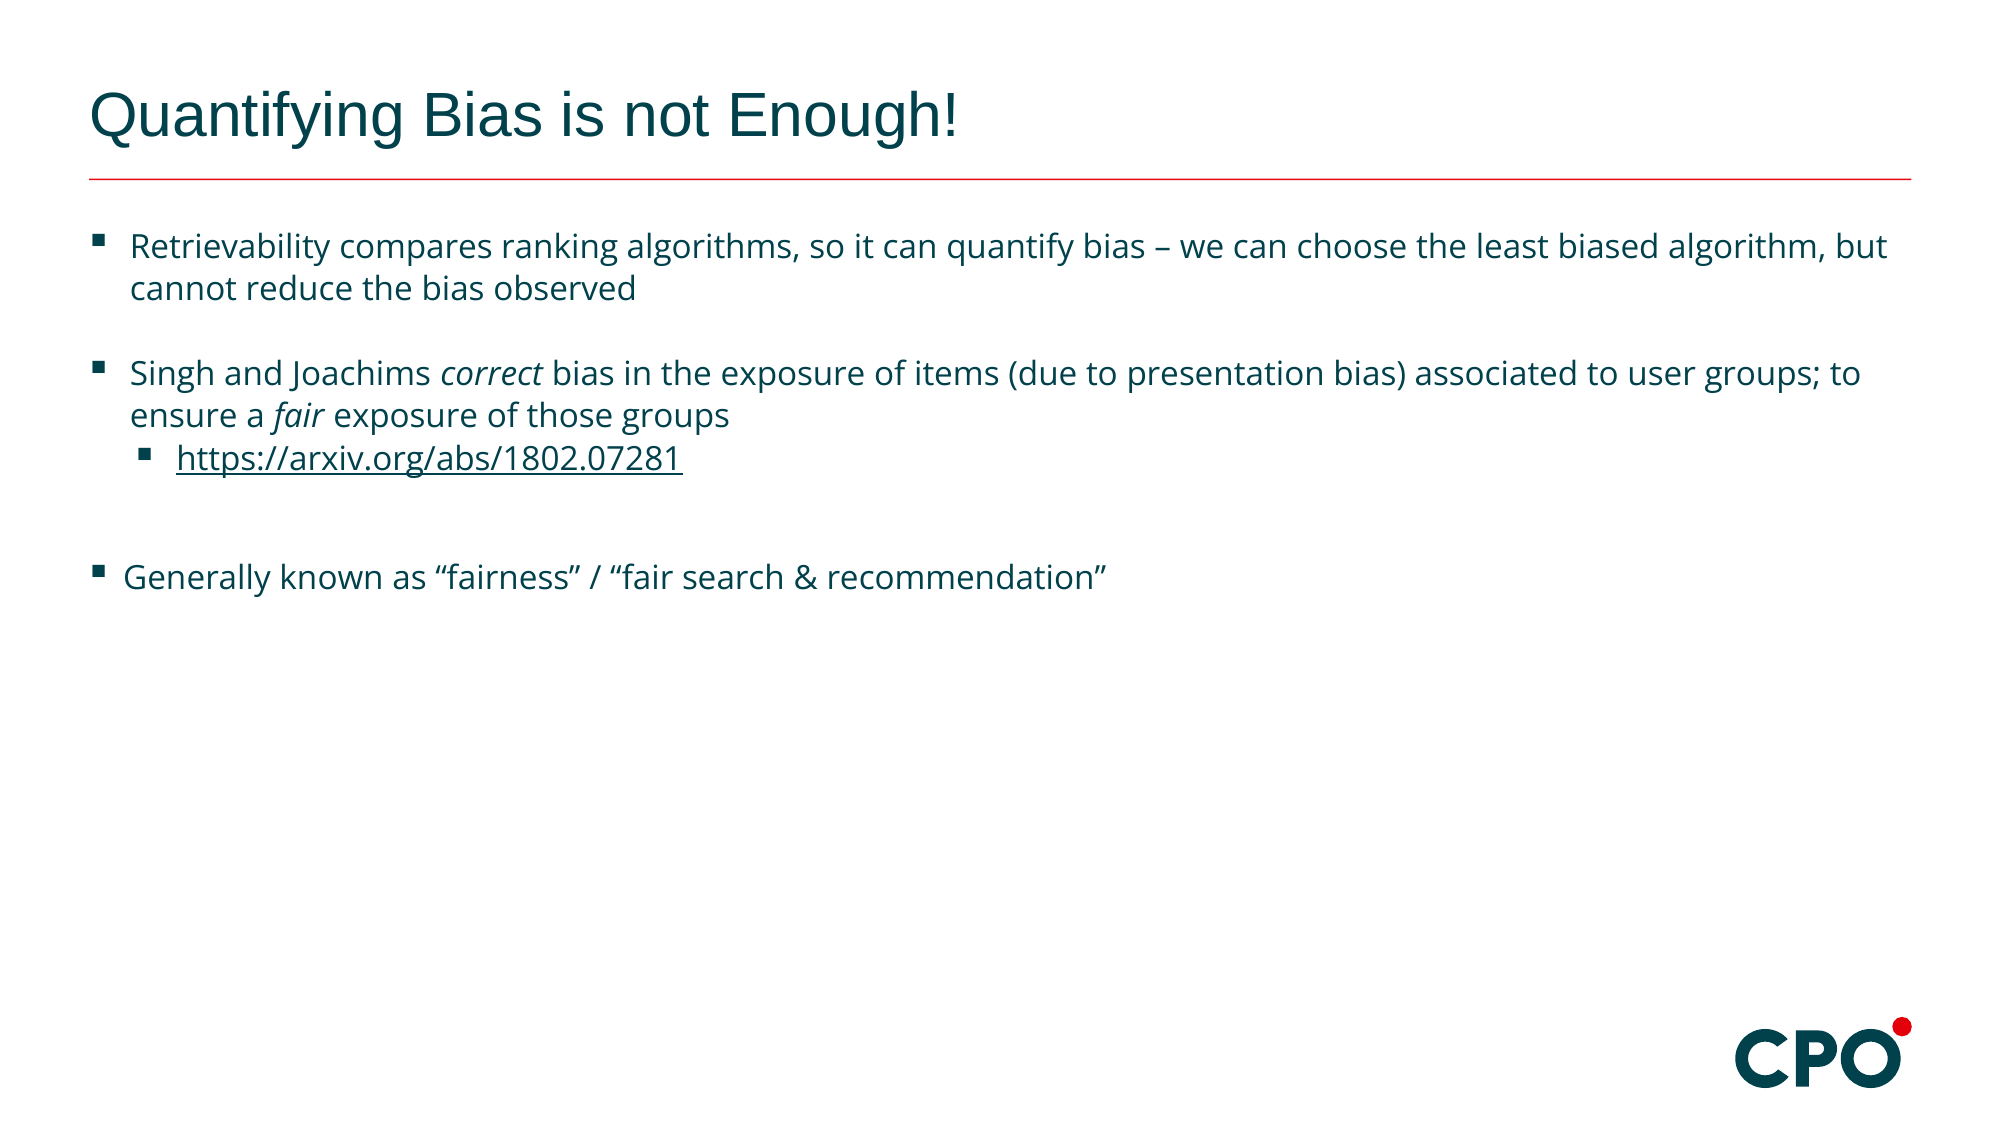

# Quantifying Bias is not Enough!
Retrievability compares ranking algorithms, so it can quantify bias – we can choose the least biased algorithm, but cannot reduce the bias observed

Singh and Joachims correct bias in the exposure of items (due to presentation bias) associated to user groups; to ensure a fair exposure of those groups
https://arxiv.org/abs/1802.07281

Generally known as “fairness” / “fair search & recommendation”